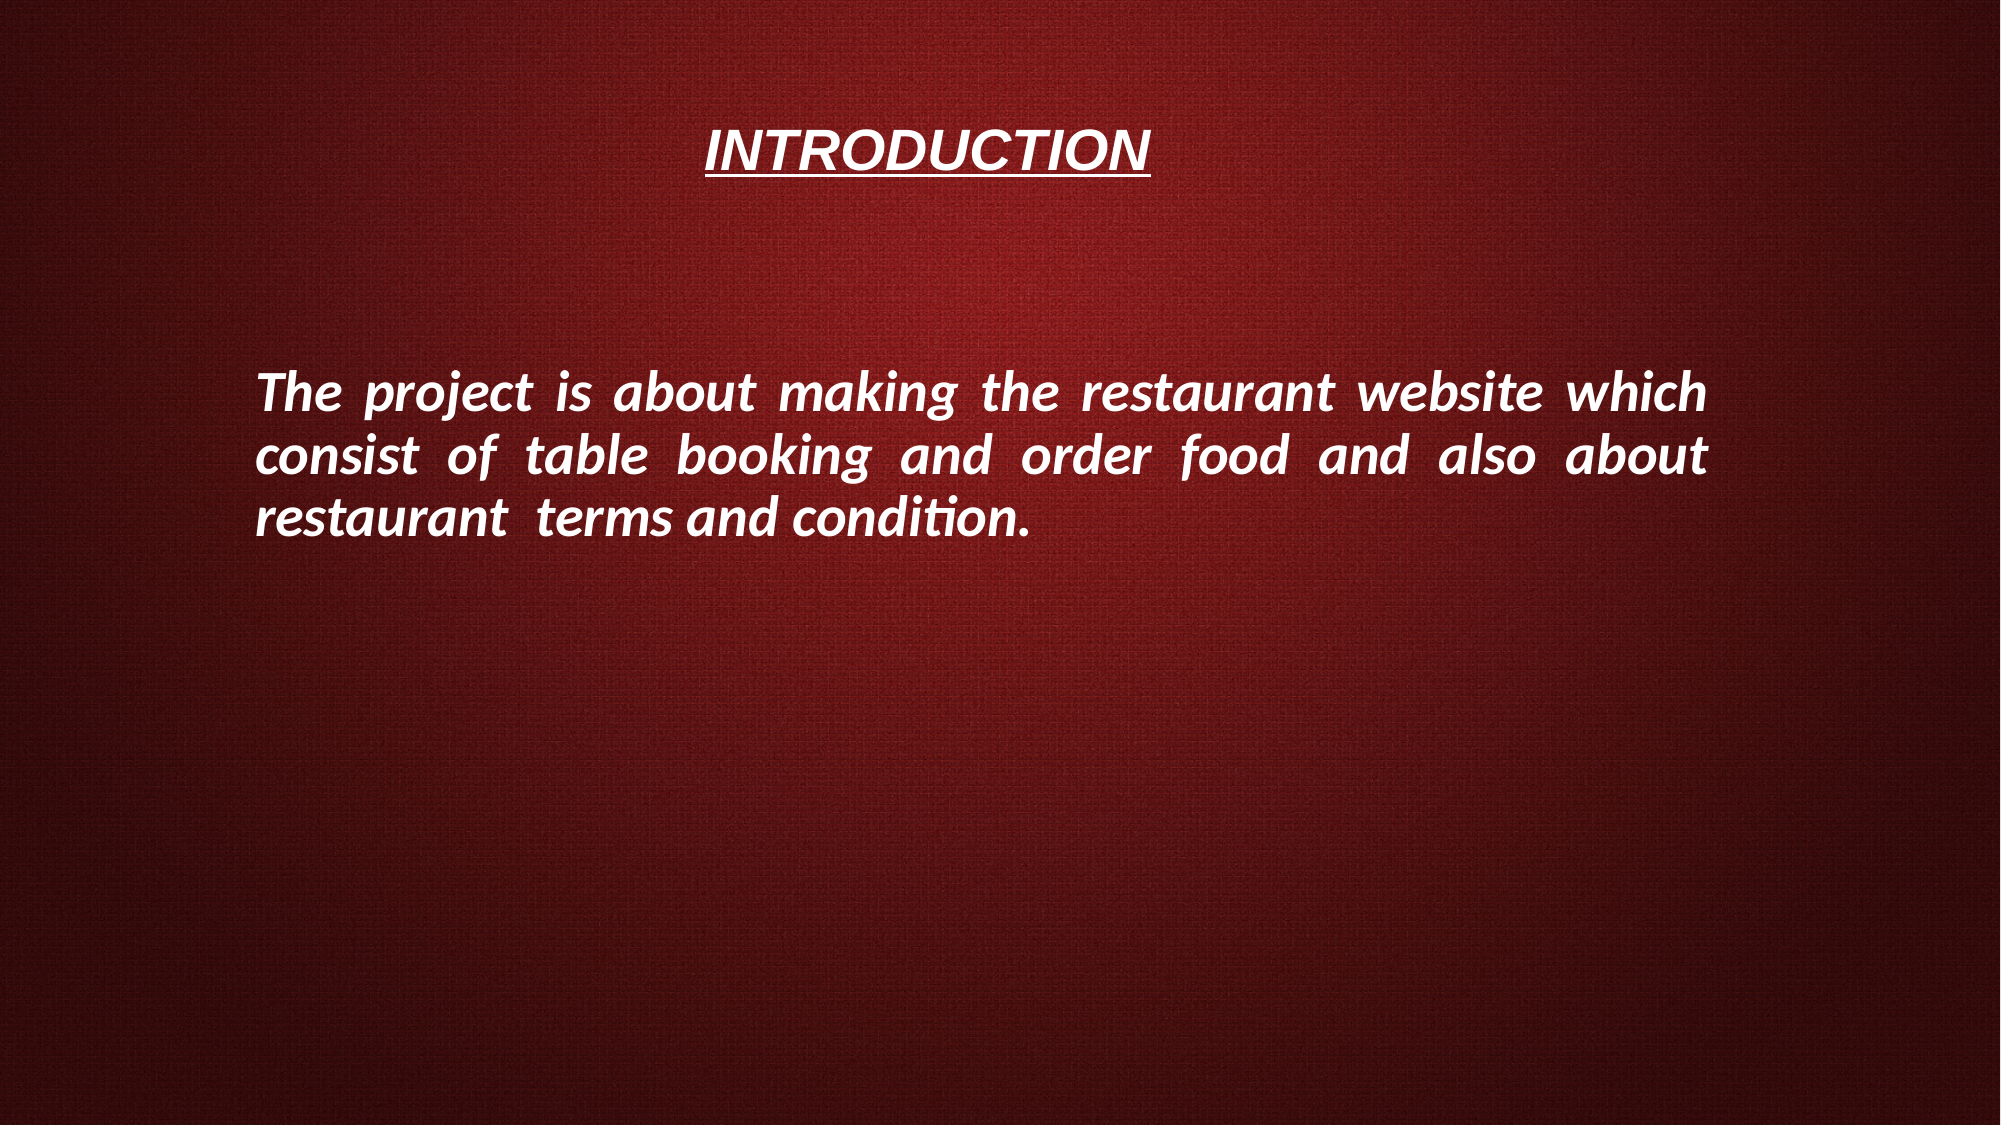

# INTRODUCTION
The project is about making the restaurant website which consist of table booking and order food and also about restaurant  terms and condition.